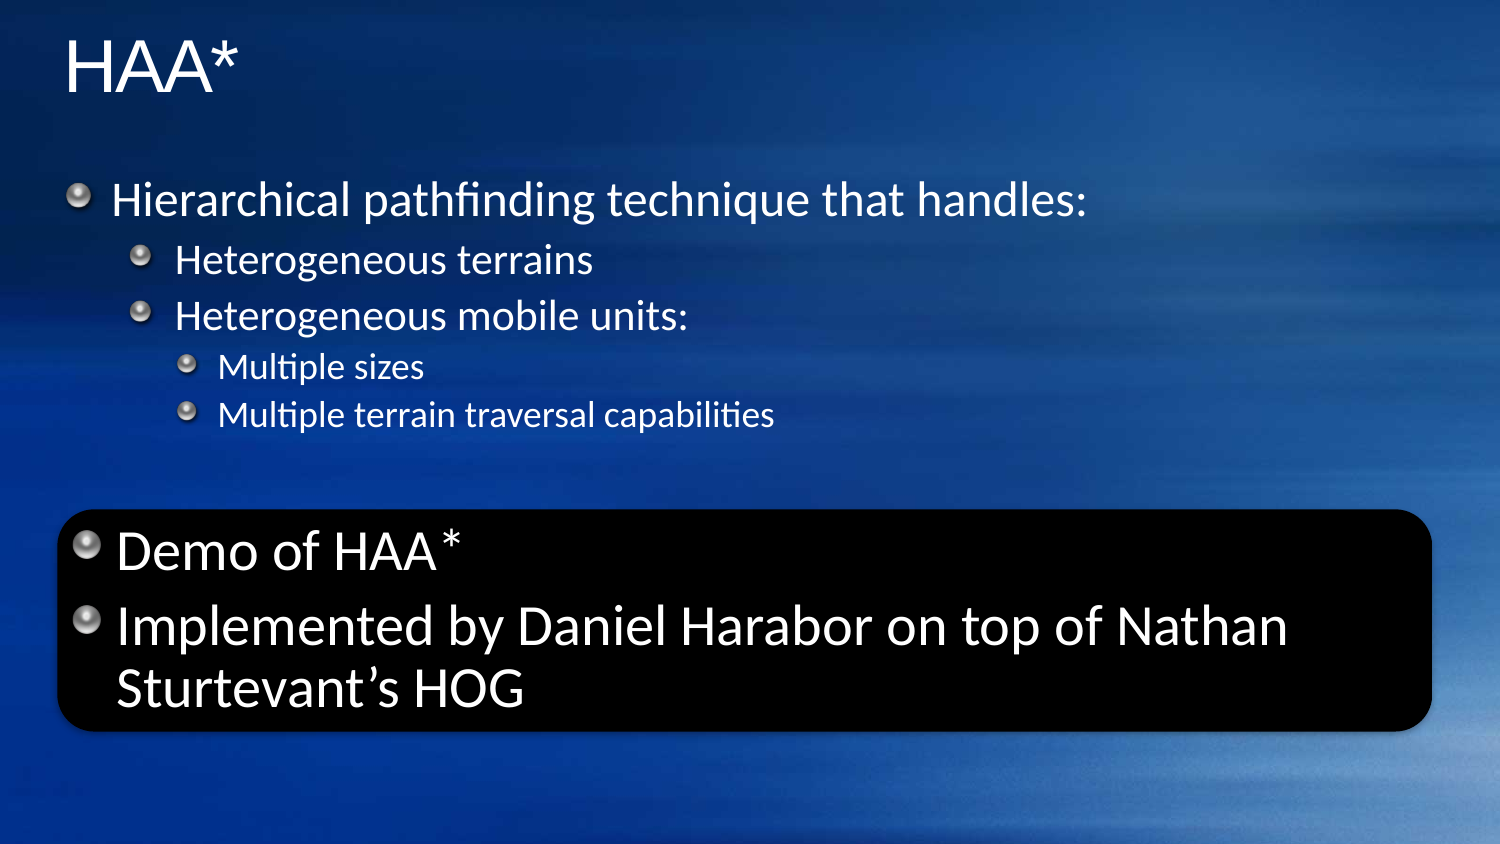

# HAA*
Hierarchical pathfinding technique that handles:
Heterogeneous terrains
Heterogeneous mobile units:
Multiple sizes
Multiple terrain traversal capabilities
Demo of HAA*
Implemented by Daniel Harabor on top of Nathan Sturtevant’s HOG